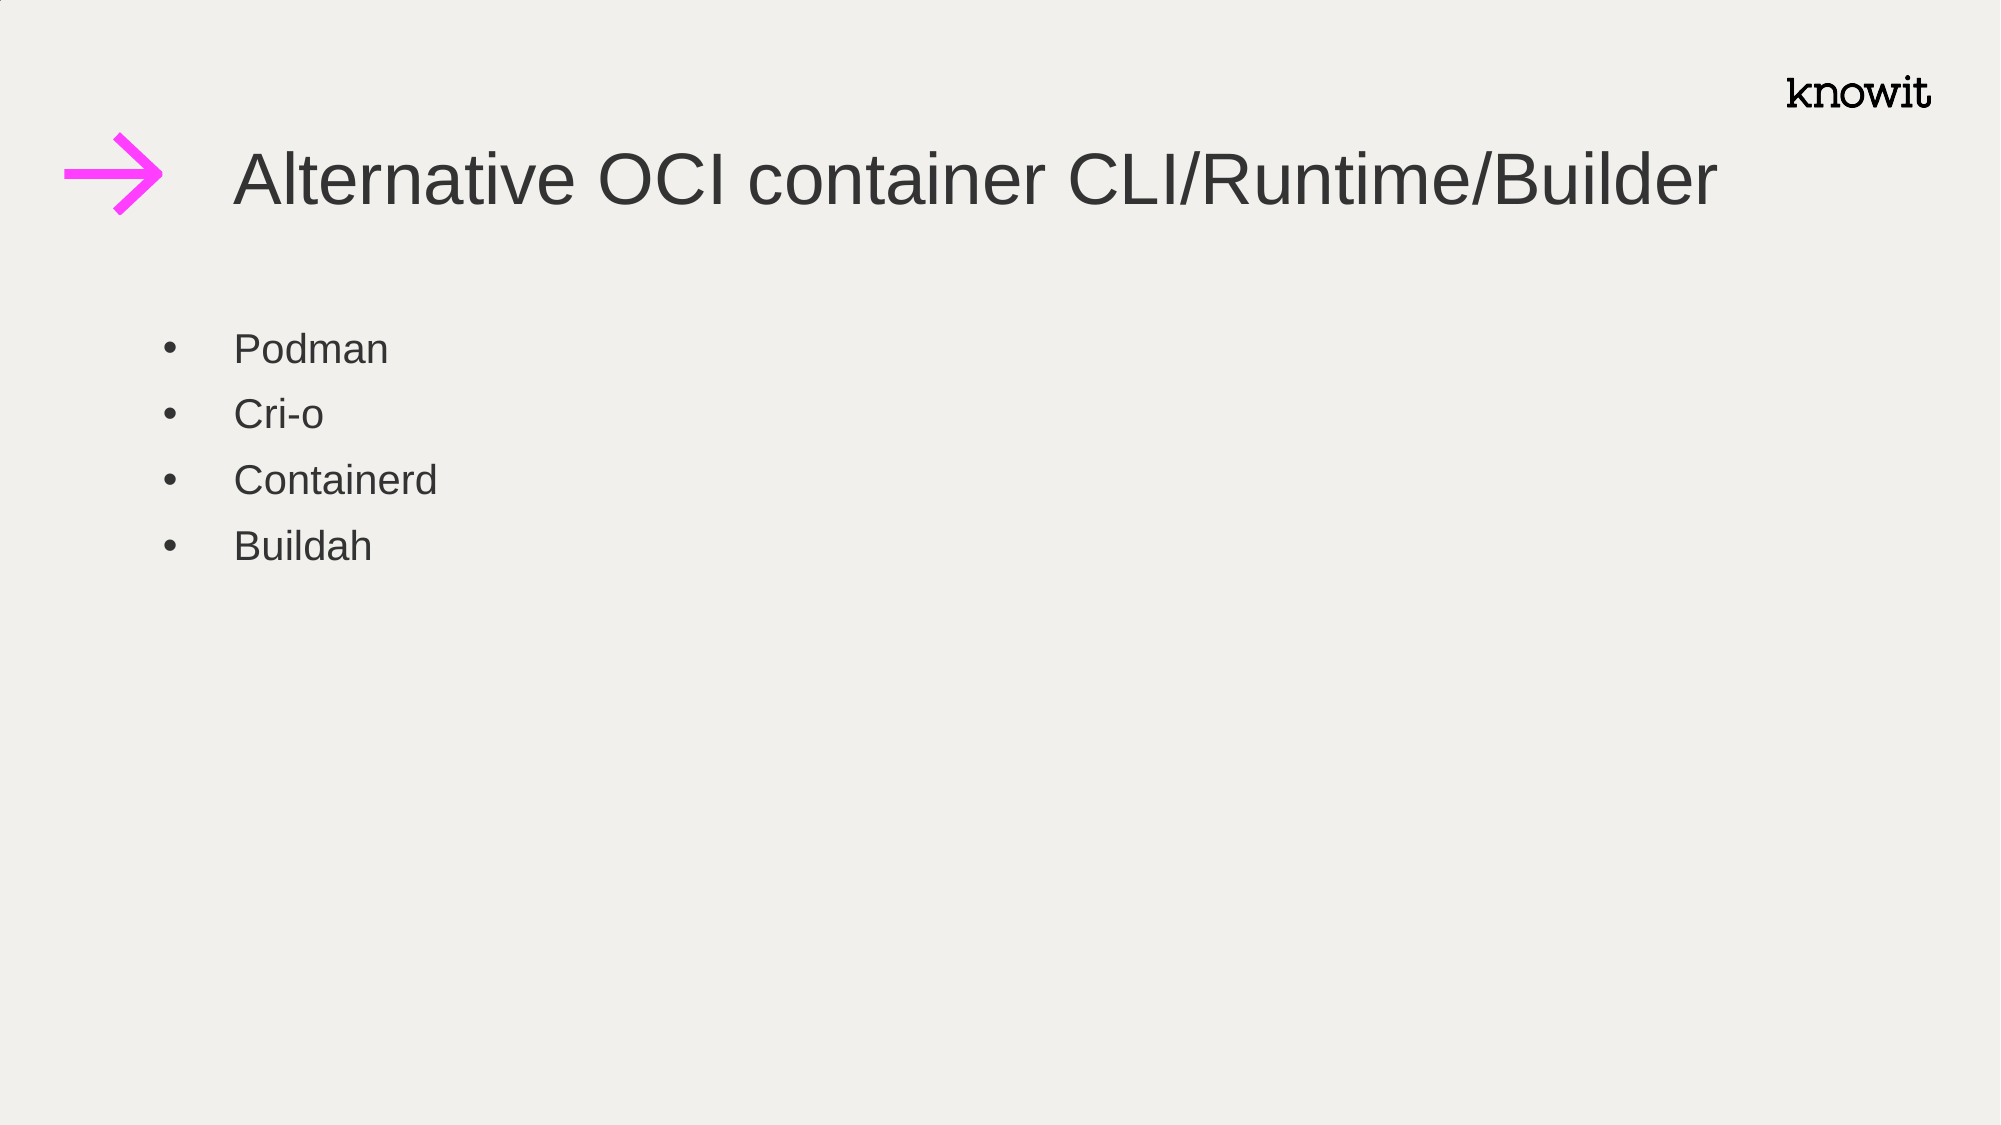

# Alternative OCI container CLI/Runtime/Builder
Podman
Cri-o
Containerd
Buildah